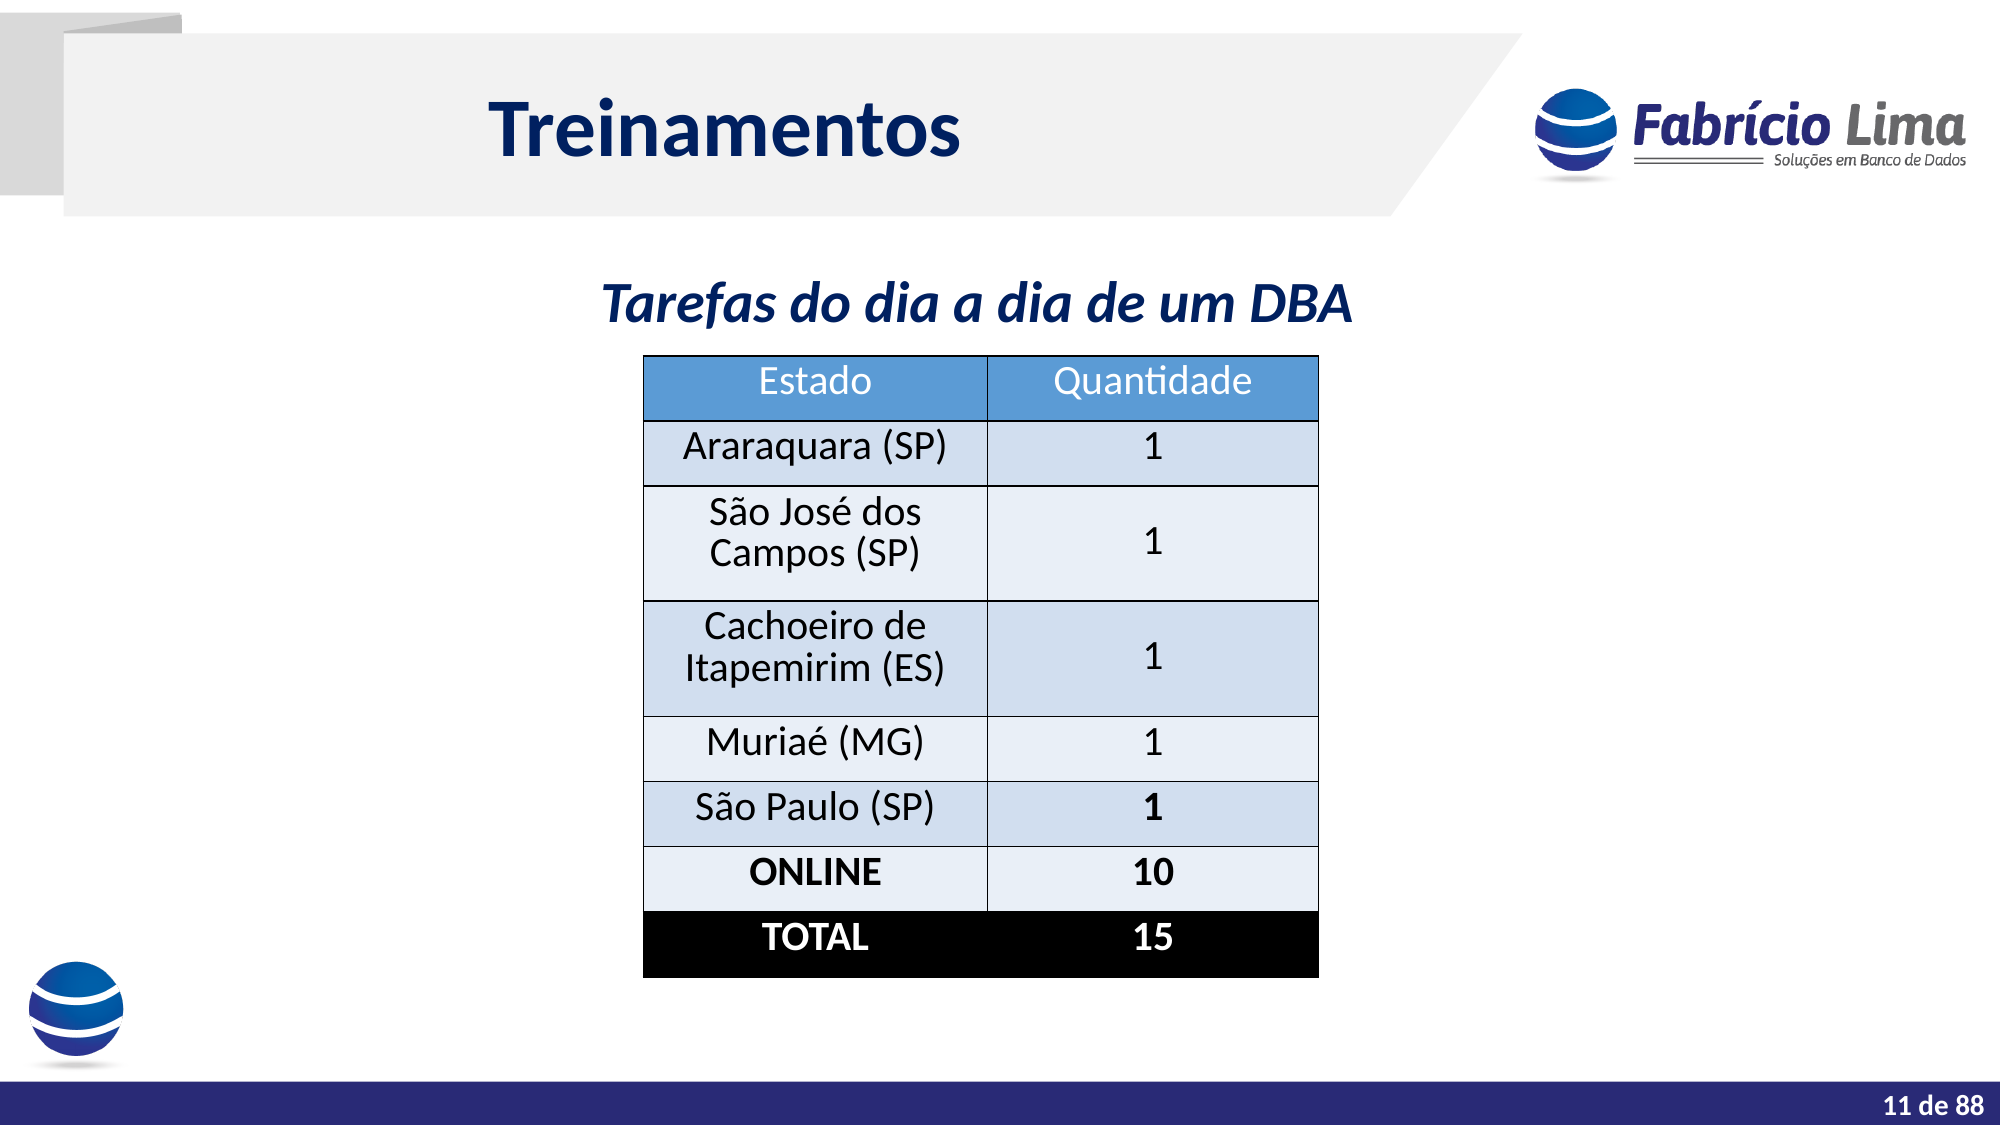

Treinamentos

Tarefas do dia a dia de um DBA

| Estado | Quantidade |
| --- | --- |
| Araraquara (SP) | 1 |
| São José dos Campos (SP) | 1 |
| Cachoeiro de Itapemirim (ES) | 1 |
| Muriaé (MG) | 1 |
| São Paulo (SP) | 1 |
| ONLINE | 10 |
| TOTAL | 15 |
11 de 88